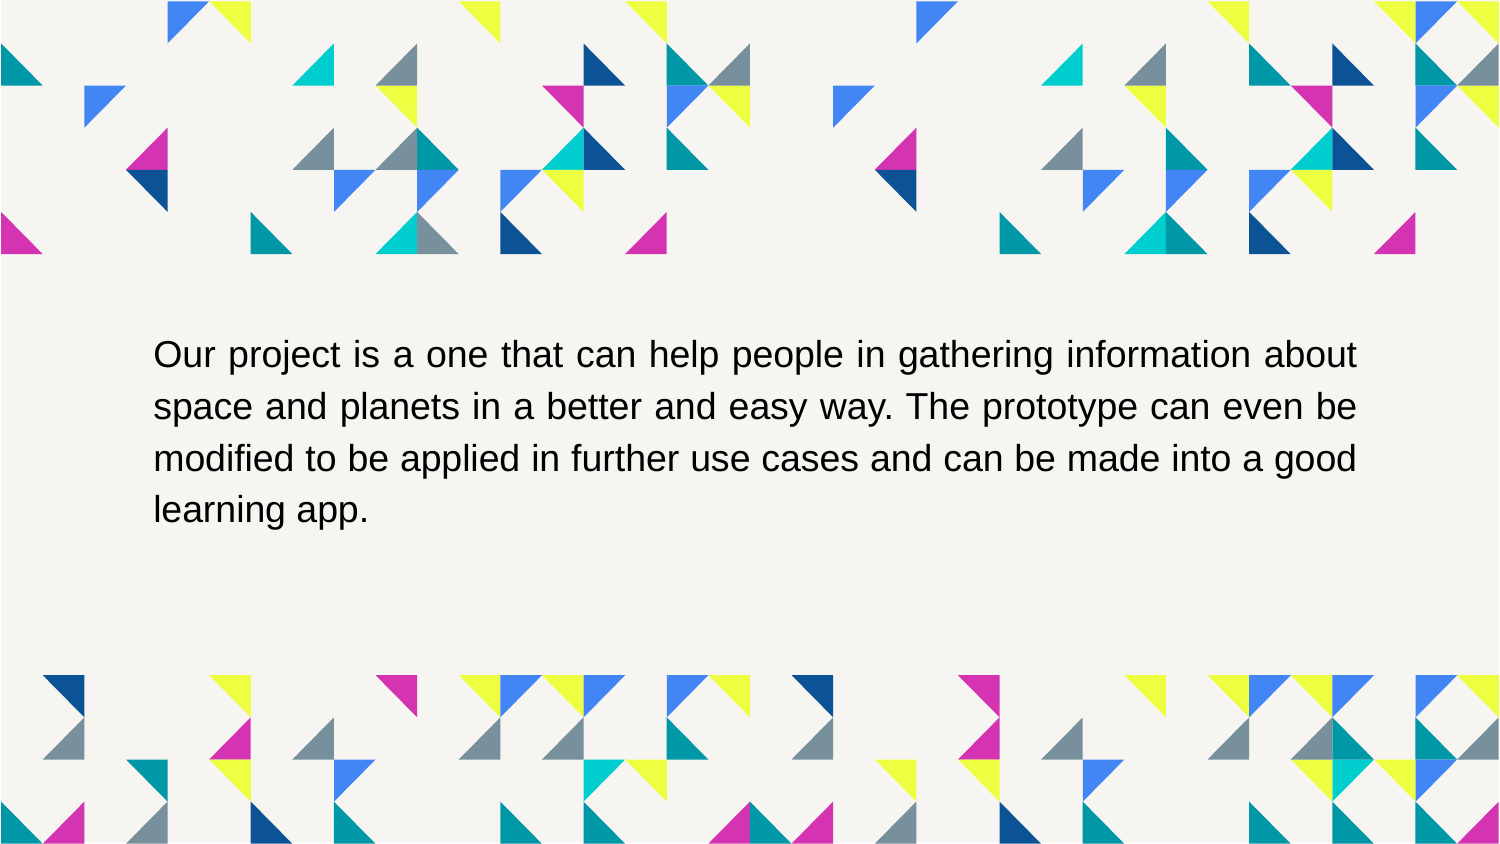

Our project is a one that can help people in gathering information about space and planets in a better and easy way. The prototype can even be modified to be applied in further use cases and can be made into a good learning app.